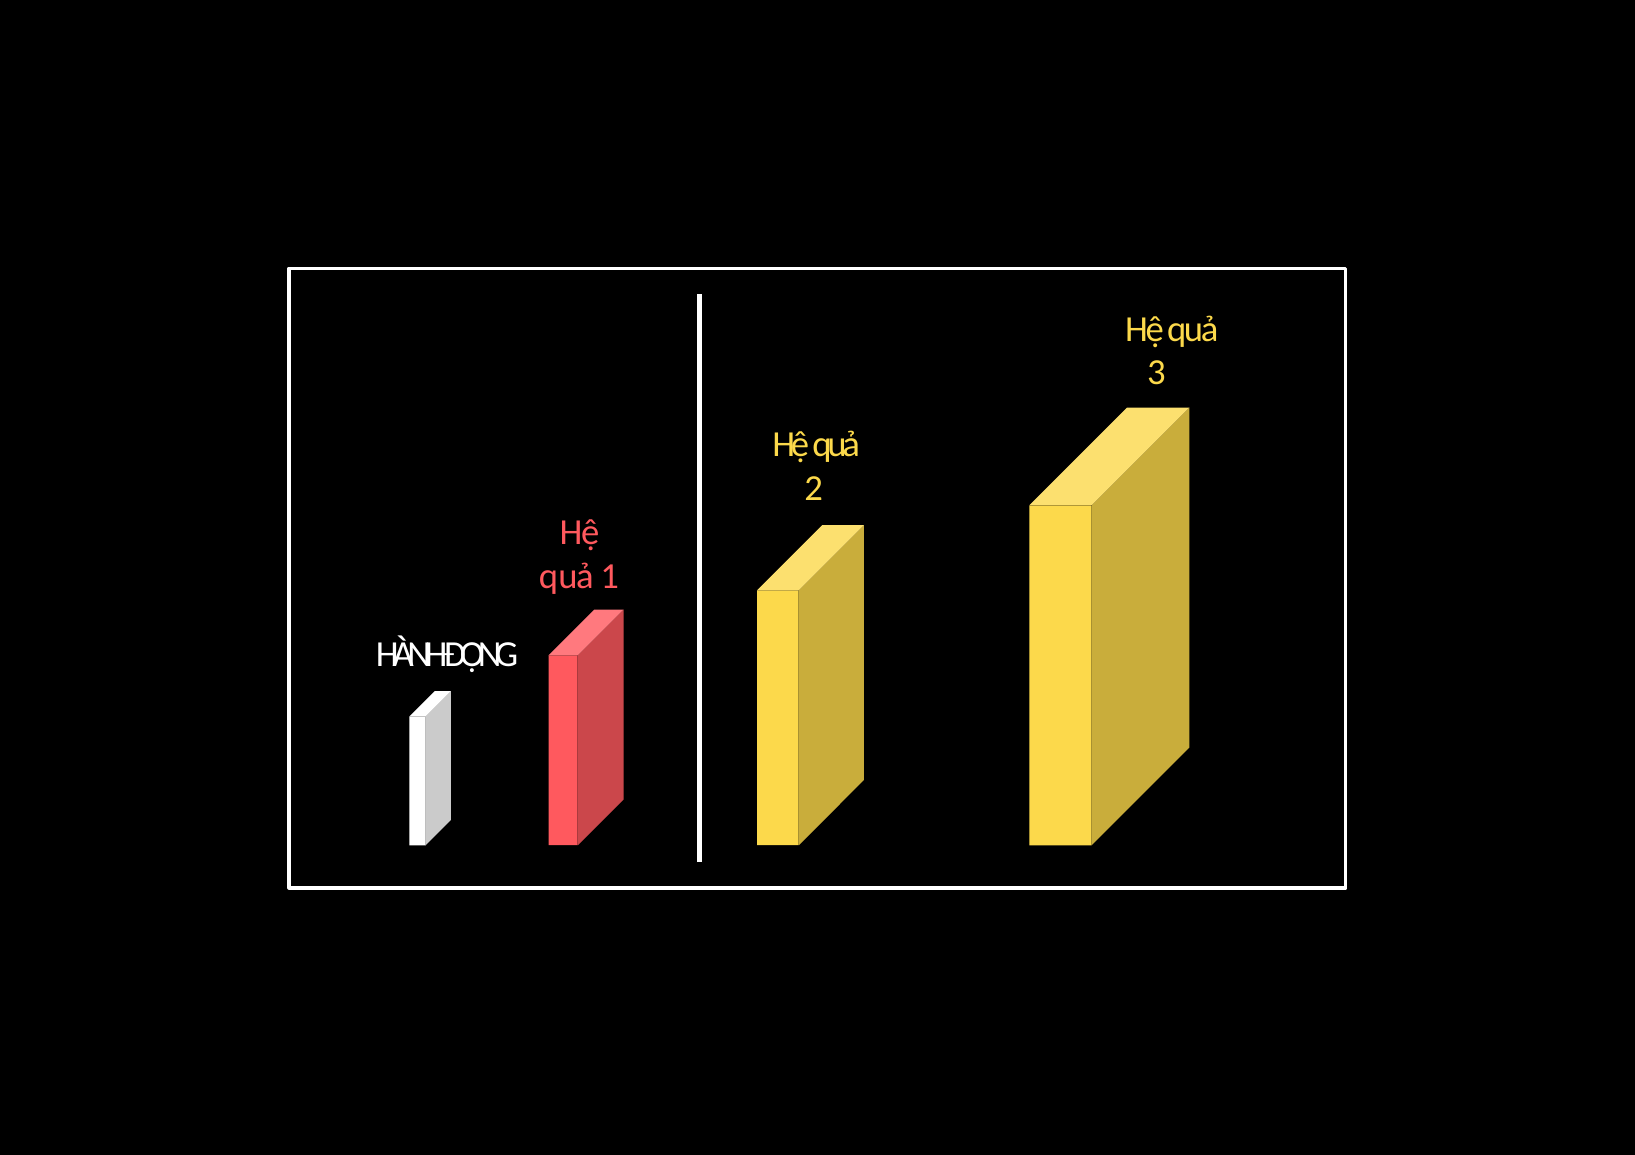

# Hệ quả 3

Hệ  quả 2
Hệ quả 1
HÀNH ĐỘNG
@anilsaidso